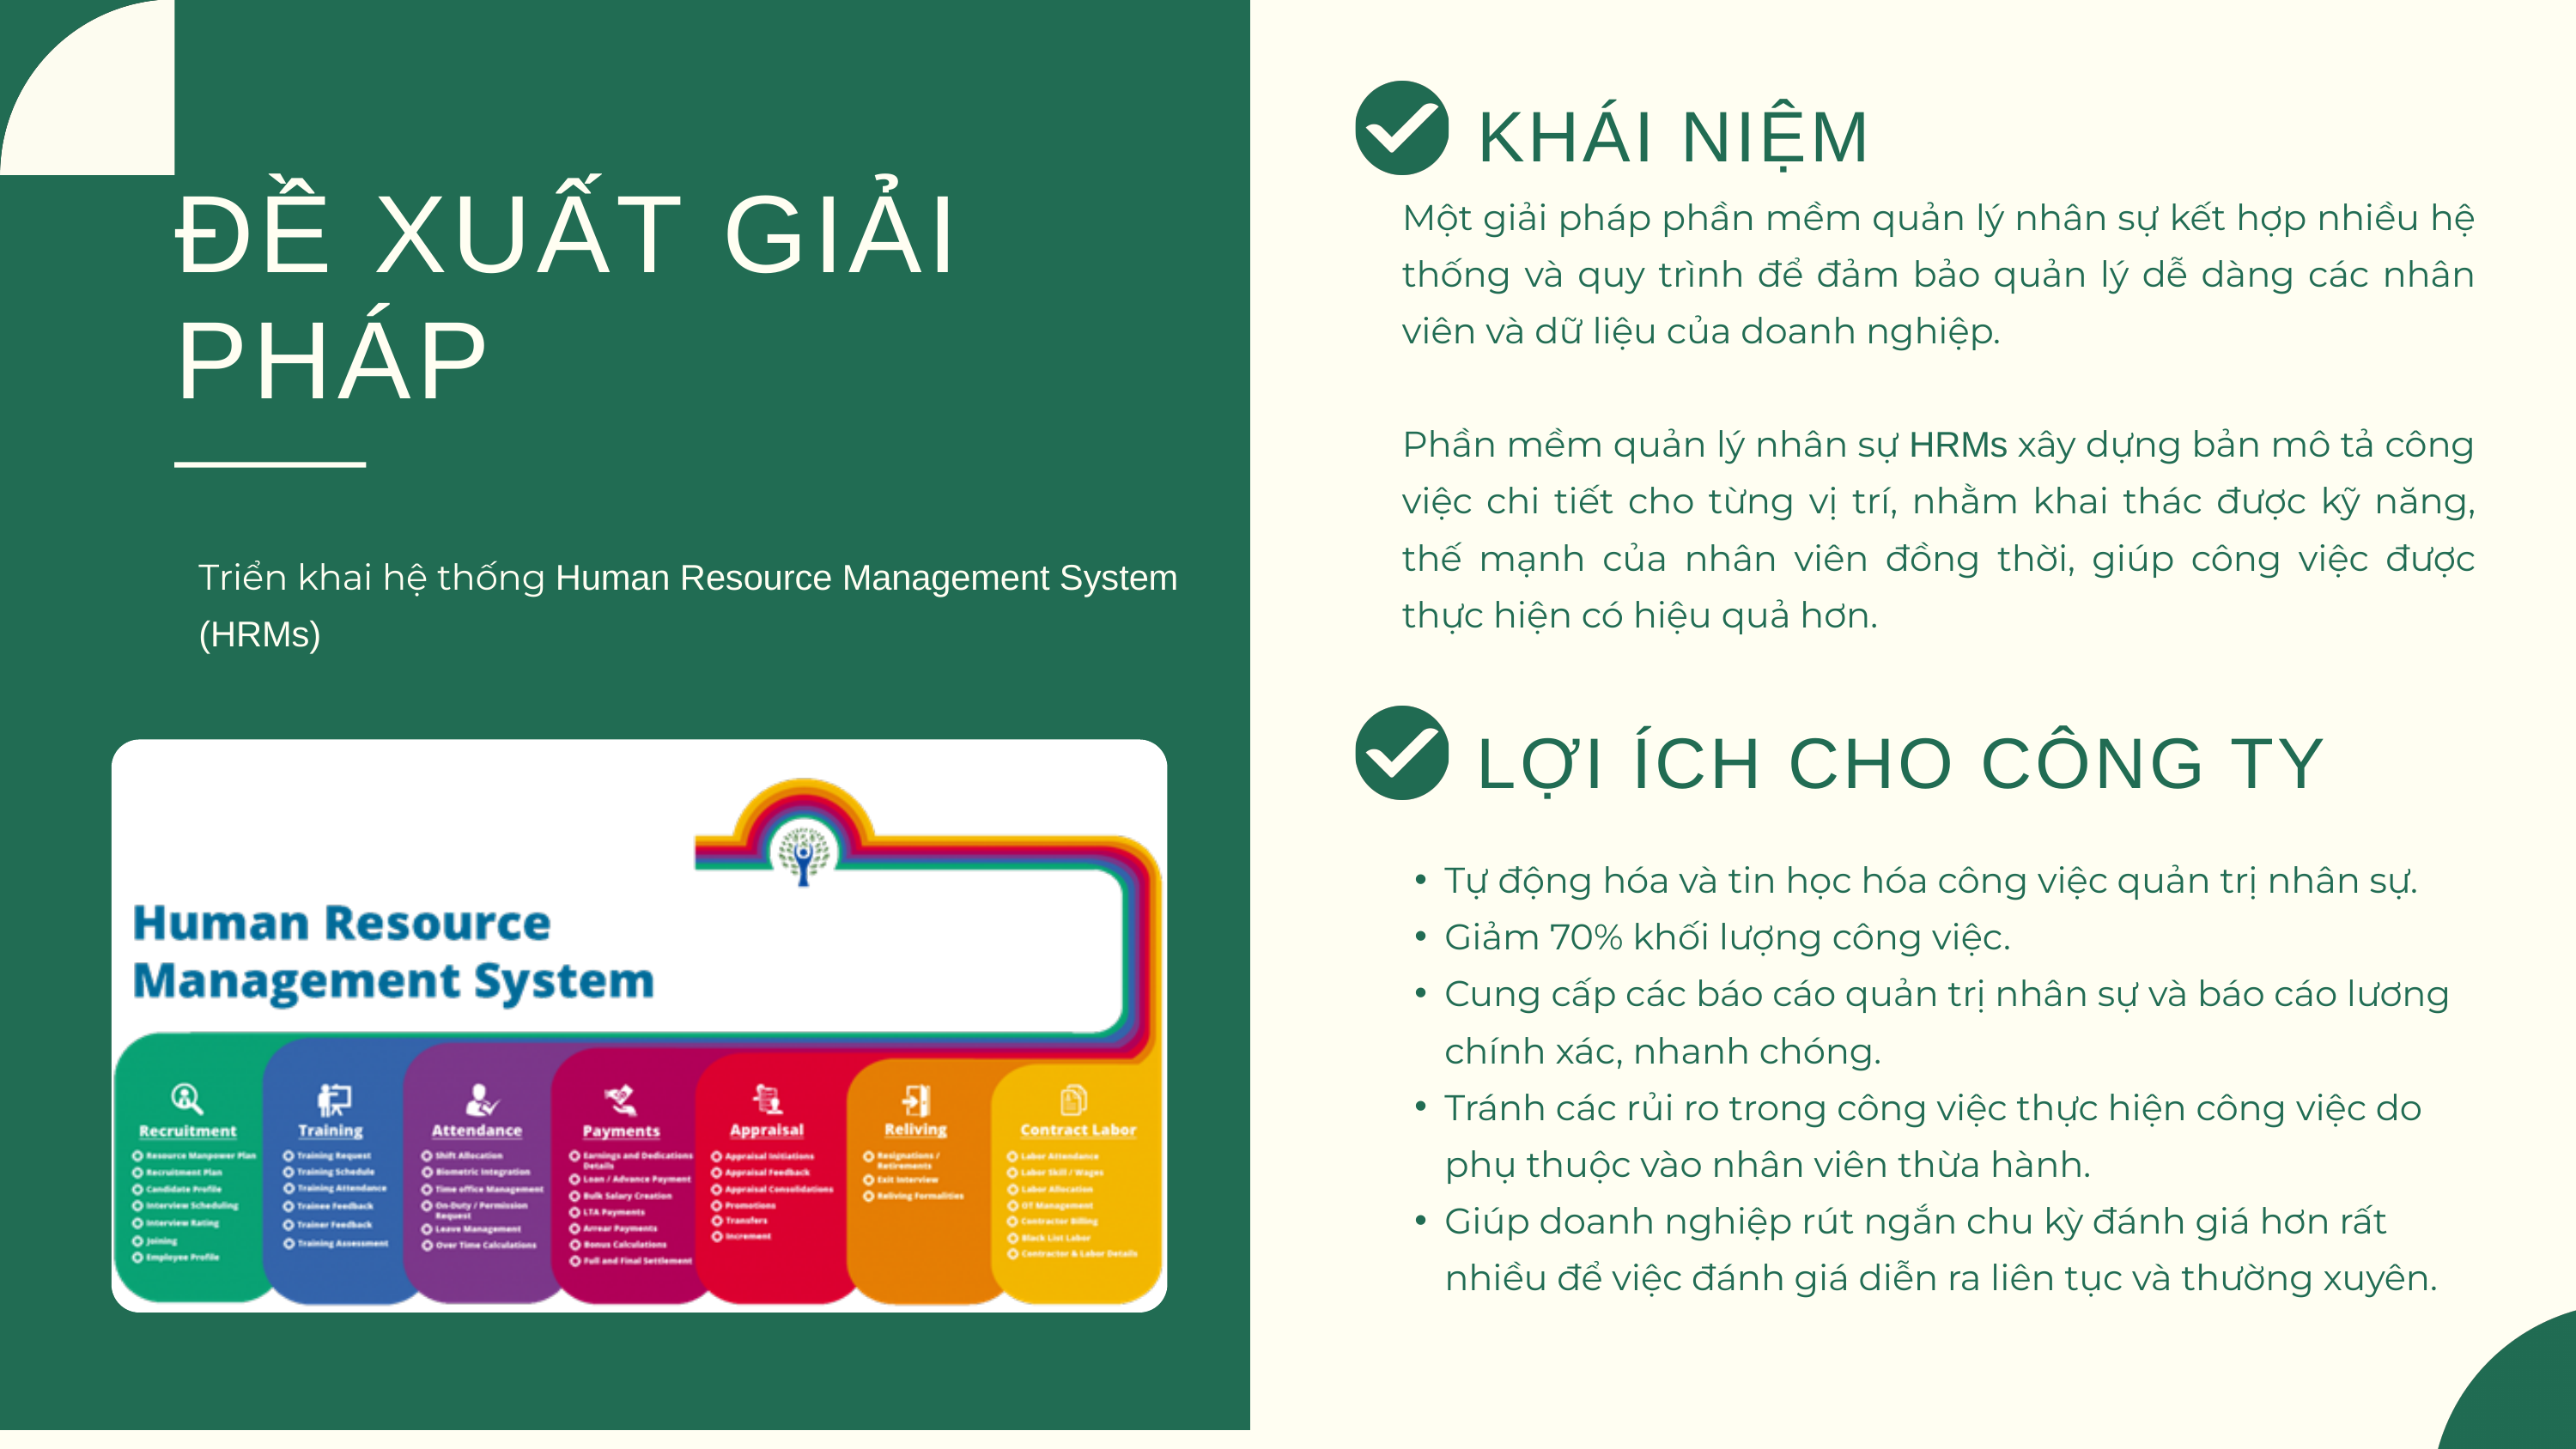

KHÁI NIỆM

ĐỀ XUẤT GIẢI PHÁP
Một giải pháp phần mềm quản lý nhân sự kết hợp nhiều hệ thống và quy trình để đảm bảo quản lý dễ dàng các nhân viên và dữ liệu của doanh nghiệp.

Phần mềm quản lý nhân sự HRMs xây dựng bản mô tả công việc chi tiết cho từng vị trí, nhằm khai thác được kỹ năng, thế mạnh của nhân viên đồng thời, giúp công việc được thực hiện có hiệu quả hơn.

Triển khai hệ thống Human Resource Management System (HRMs)
LỢI ÍCH CHO CÔNG TY

Tự động hóa và tin học hóa công việc quản trị nhân sự.
Giảm 70% khối lượng công việc.
Cung cấp các báo cáo quản trị nhân sự và báo cáo lương chính xác, nhanh chóng.
Tránh các rủi ro trong công việc thực hiện công việc do phụ thuộc vào nhân viên thừa hành.
Giúp doanh nghiệp rút ngắn chu kỳ đánh giá hơn rất nhiều để việc đánh giá diễn ra liên tục và thường xuyên.